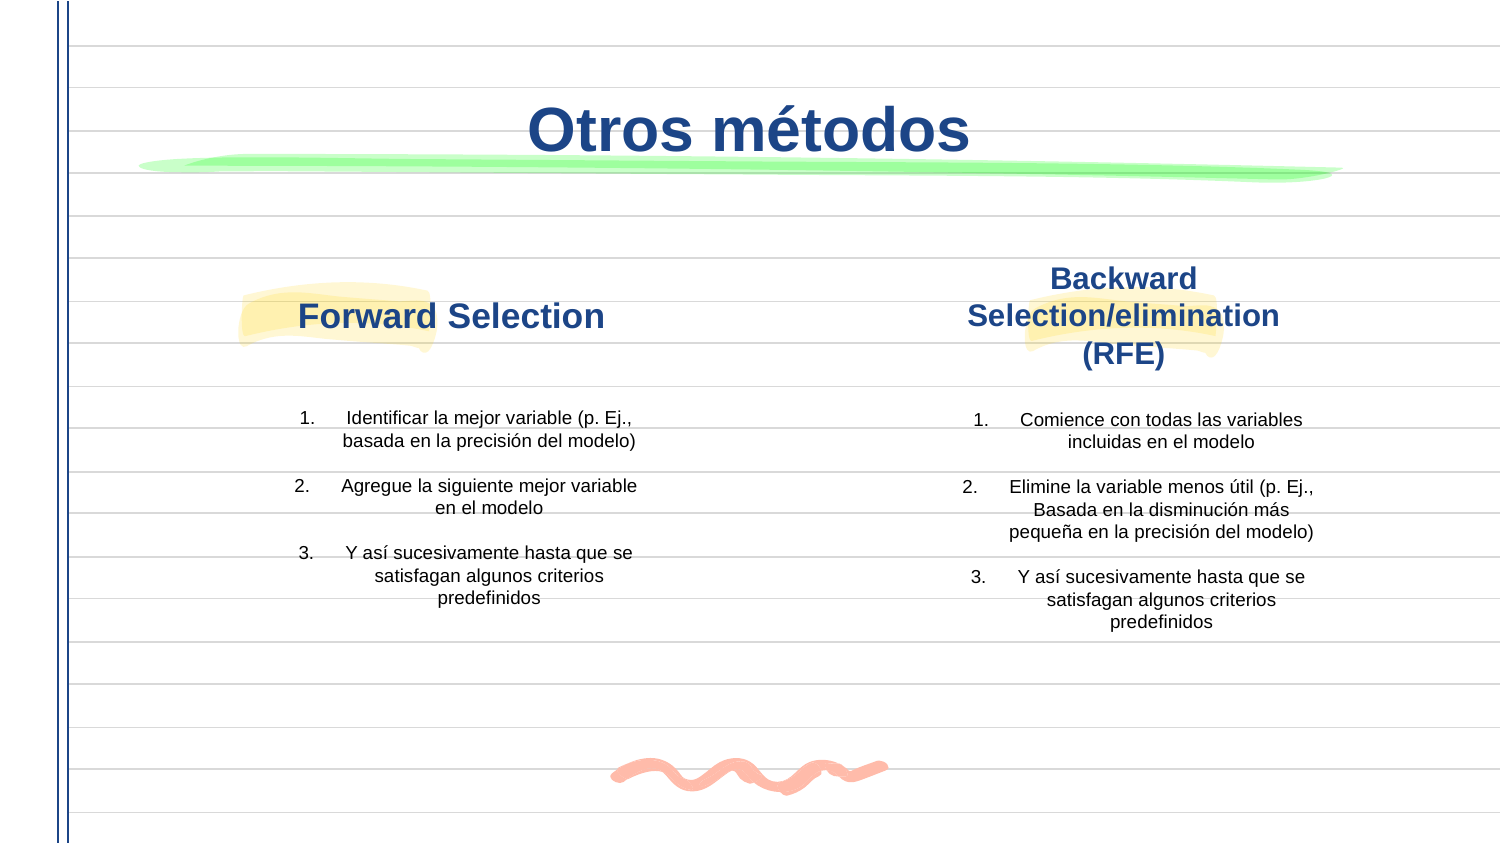

# Otros métodos

Forward Selection
Backward Selection/elimination (RFE)
Identificar la mejor variable (p. Ej., basada en la precisión del modelo)

Agregue la siguiente mejor variable en el modelo

Y así sucesivamente hasta que se satisfagan algunos criterios predefinidos
Comience con todas las variables incluidas en el modelo

Elimine la variable menos útil (p. Ej., Basada en la disminución más pequeña en la precisión del modelo)

Y así sucesivamente hasta que se satisfagan algunos criterios predefinidos